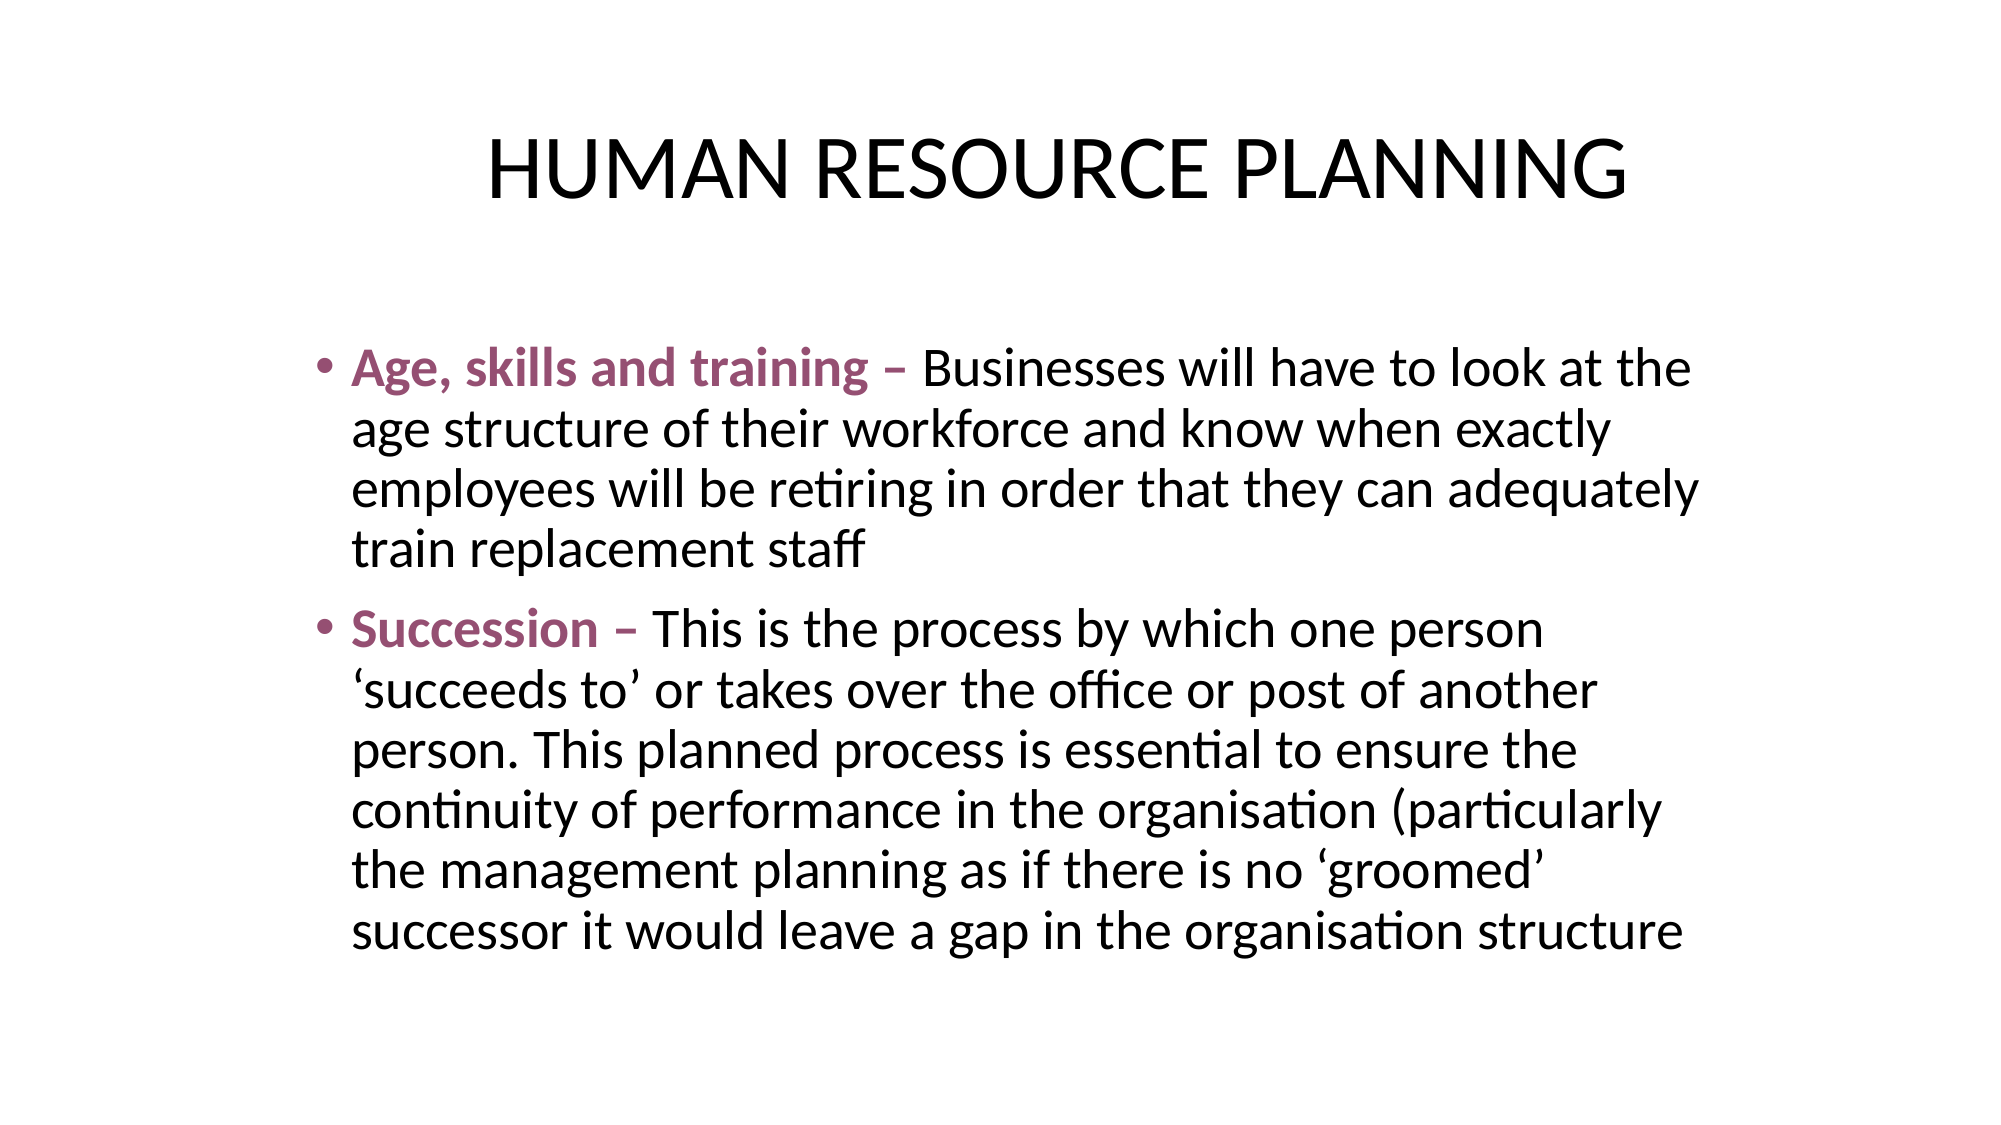

# HUMAN RESOURCE PLANNING
Age, skills and training – Businesses will have to look at the age structure of their workforce and know when exactly employees will be retiring in order that they can adequately train replacement staff
Succession – This is the process by which one person ‘succeeds to’ or takes over the office or post of another person. This planned process is essential to ensure the continuity of performance in the organisation (particularly the management planning as if there is no ‘groomed’ successor it would leave a gap in the organisation structure